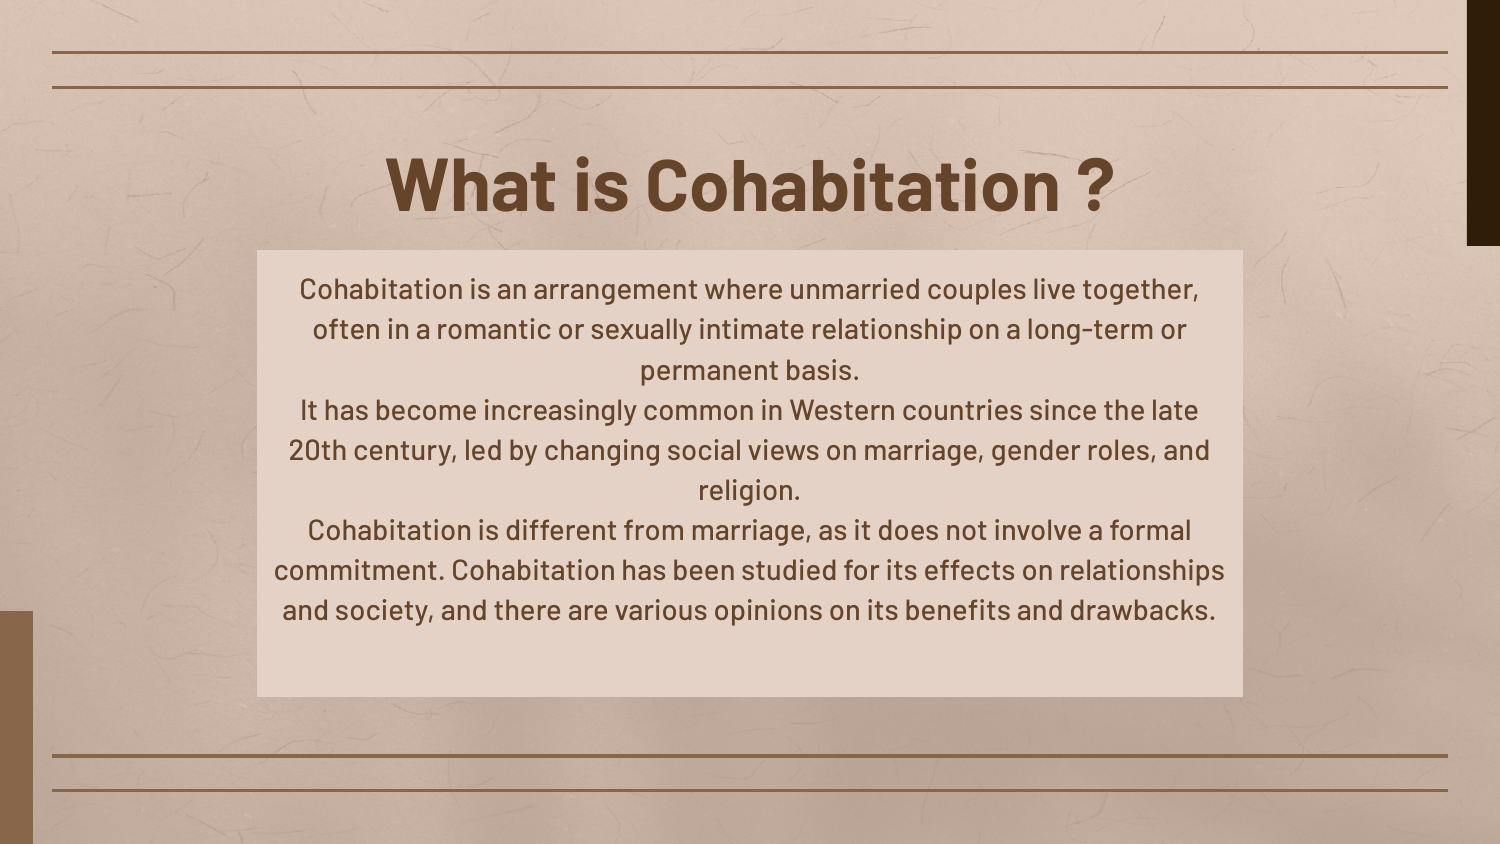

# What is Cohabitation ?
Cohabitation is an arrangement where unmarried couples live together, often in a romantic or sexually intimate relationship on a long-term or permanent basis.
It has become increasingly common in Western countries since the late 20th century, led by changing social views on marriage, gender roles, and religion.
Cohabitation is different from marriage, as it does not involve a formal commitment. Cohabitation has been studied for its effects on relationships and society, and there are various opinions on its benefits and drawbacks.